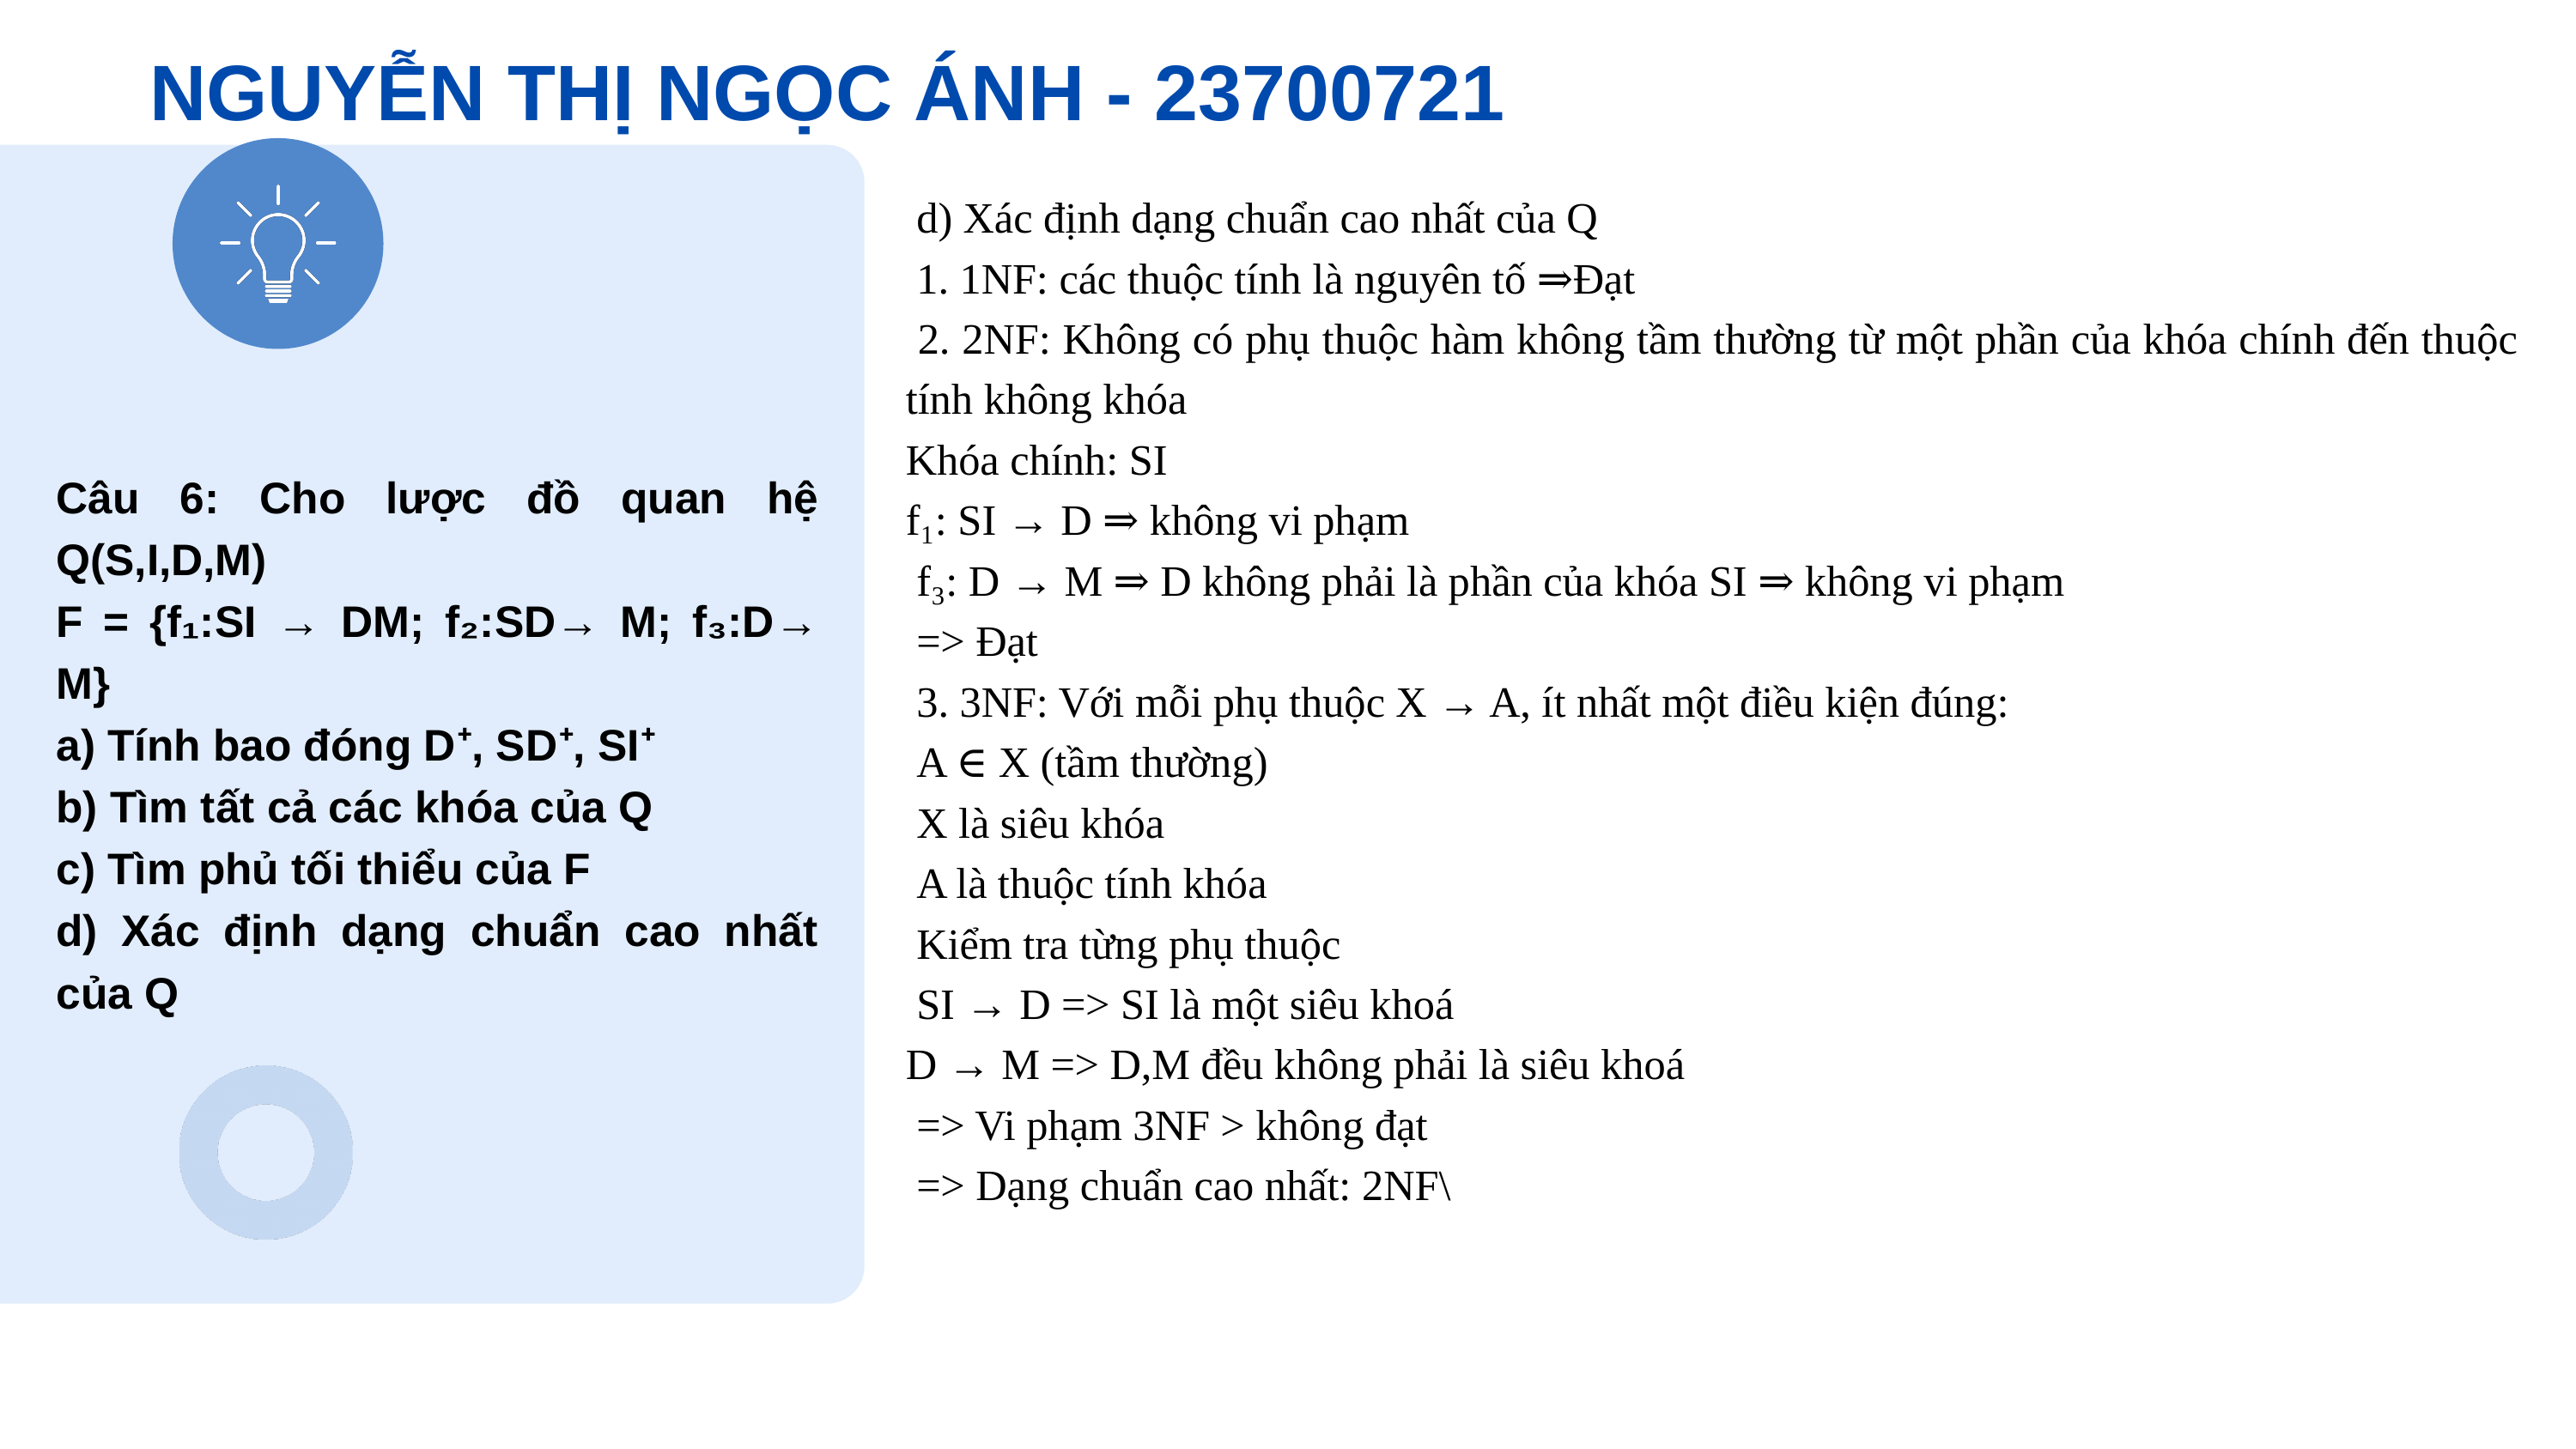

NGUYỄN THỊ NGỌC ÁNH - 23700721

 d) Xác định dạng chuẩn cao nhất của Q
 1. 1NF: các thuộc tính là nguyên tố ⇒Đạt
 2. 2NF: Không có phụ thuộc hàm không tầm thường từ một phần của khóa chính đến thuộc tính không khóa
Khóa chính: SI
f₁: SI → D ⇒ không vi phạm
 f₃: D → M ⇒ D không phải là phần của khóa SI ⇒ không vi phạm
 => Đạt
 3. 3NF: Với mỗi phụ thuộc X → A, ít nhất một điều kiện đúng:
 A ∈ X (tầm thường)
 X là siêu khóa
 A là thuộc tính khóa
 Kiểm tra từng phụ thuộc
 SI → D => SI là một siêu khoá
D → M => D,M đều không phải là siêu khoá
 => Vi phạm 3NF > không đạt
 => Dạng chuẩn cao nhất: 2NF\

Câu 6: Cho lược đồ quan hệ Q(S,I,D,M)
F = {f₁:SI → DM; f₂:SD→ M; f₃:D→ M}
a) Tính bao đóng D⁺, SD⁺, SI⁺
b) Tìm tất cả các khóa của Q
c) Tìm phủ tối thiểu của F
d) Xác định dạng chuẩn cao nhất của Q